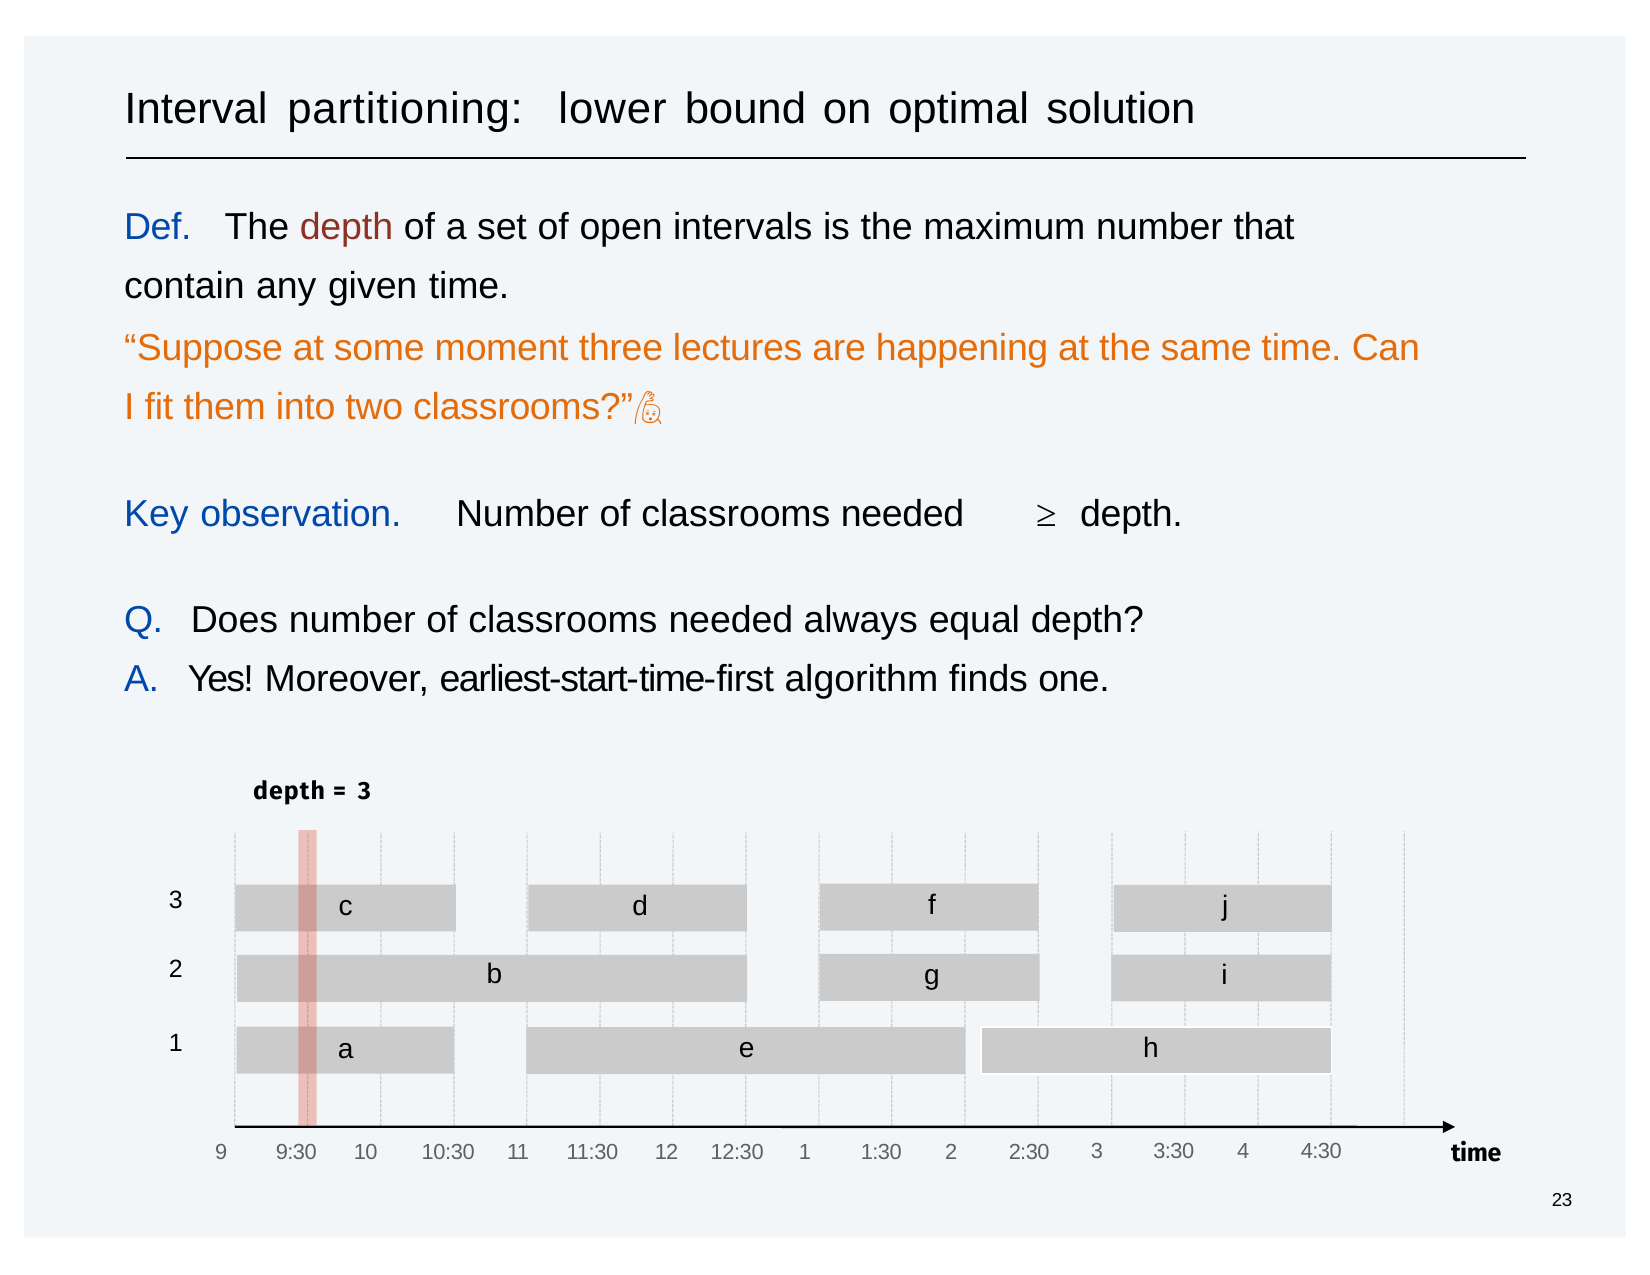

# Interval partitioning:	lower bound on optimal solution

Def.	The depth of a set of open intervals is the maximum number that contain any given time.
“Suppose at some moment three lectures are happening at the same time. Can I fit them into two classrooms?”🙋

Key observation.	Number of classrooms needed	≥	depth.

Q.	Does number of classrooms needed always equal depth?
A.	Yes! Moreover, earliest-start-time-first algorithm finds one.
depth = 3

3

f

c
d
j
2
b

g

i

1

h
e
a

3	3:30	4
4:30
time
9	9:30
10	10:30
11	11:30	12	12:30
1	1:30	2
2:30
23